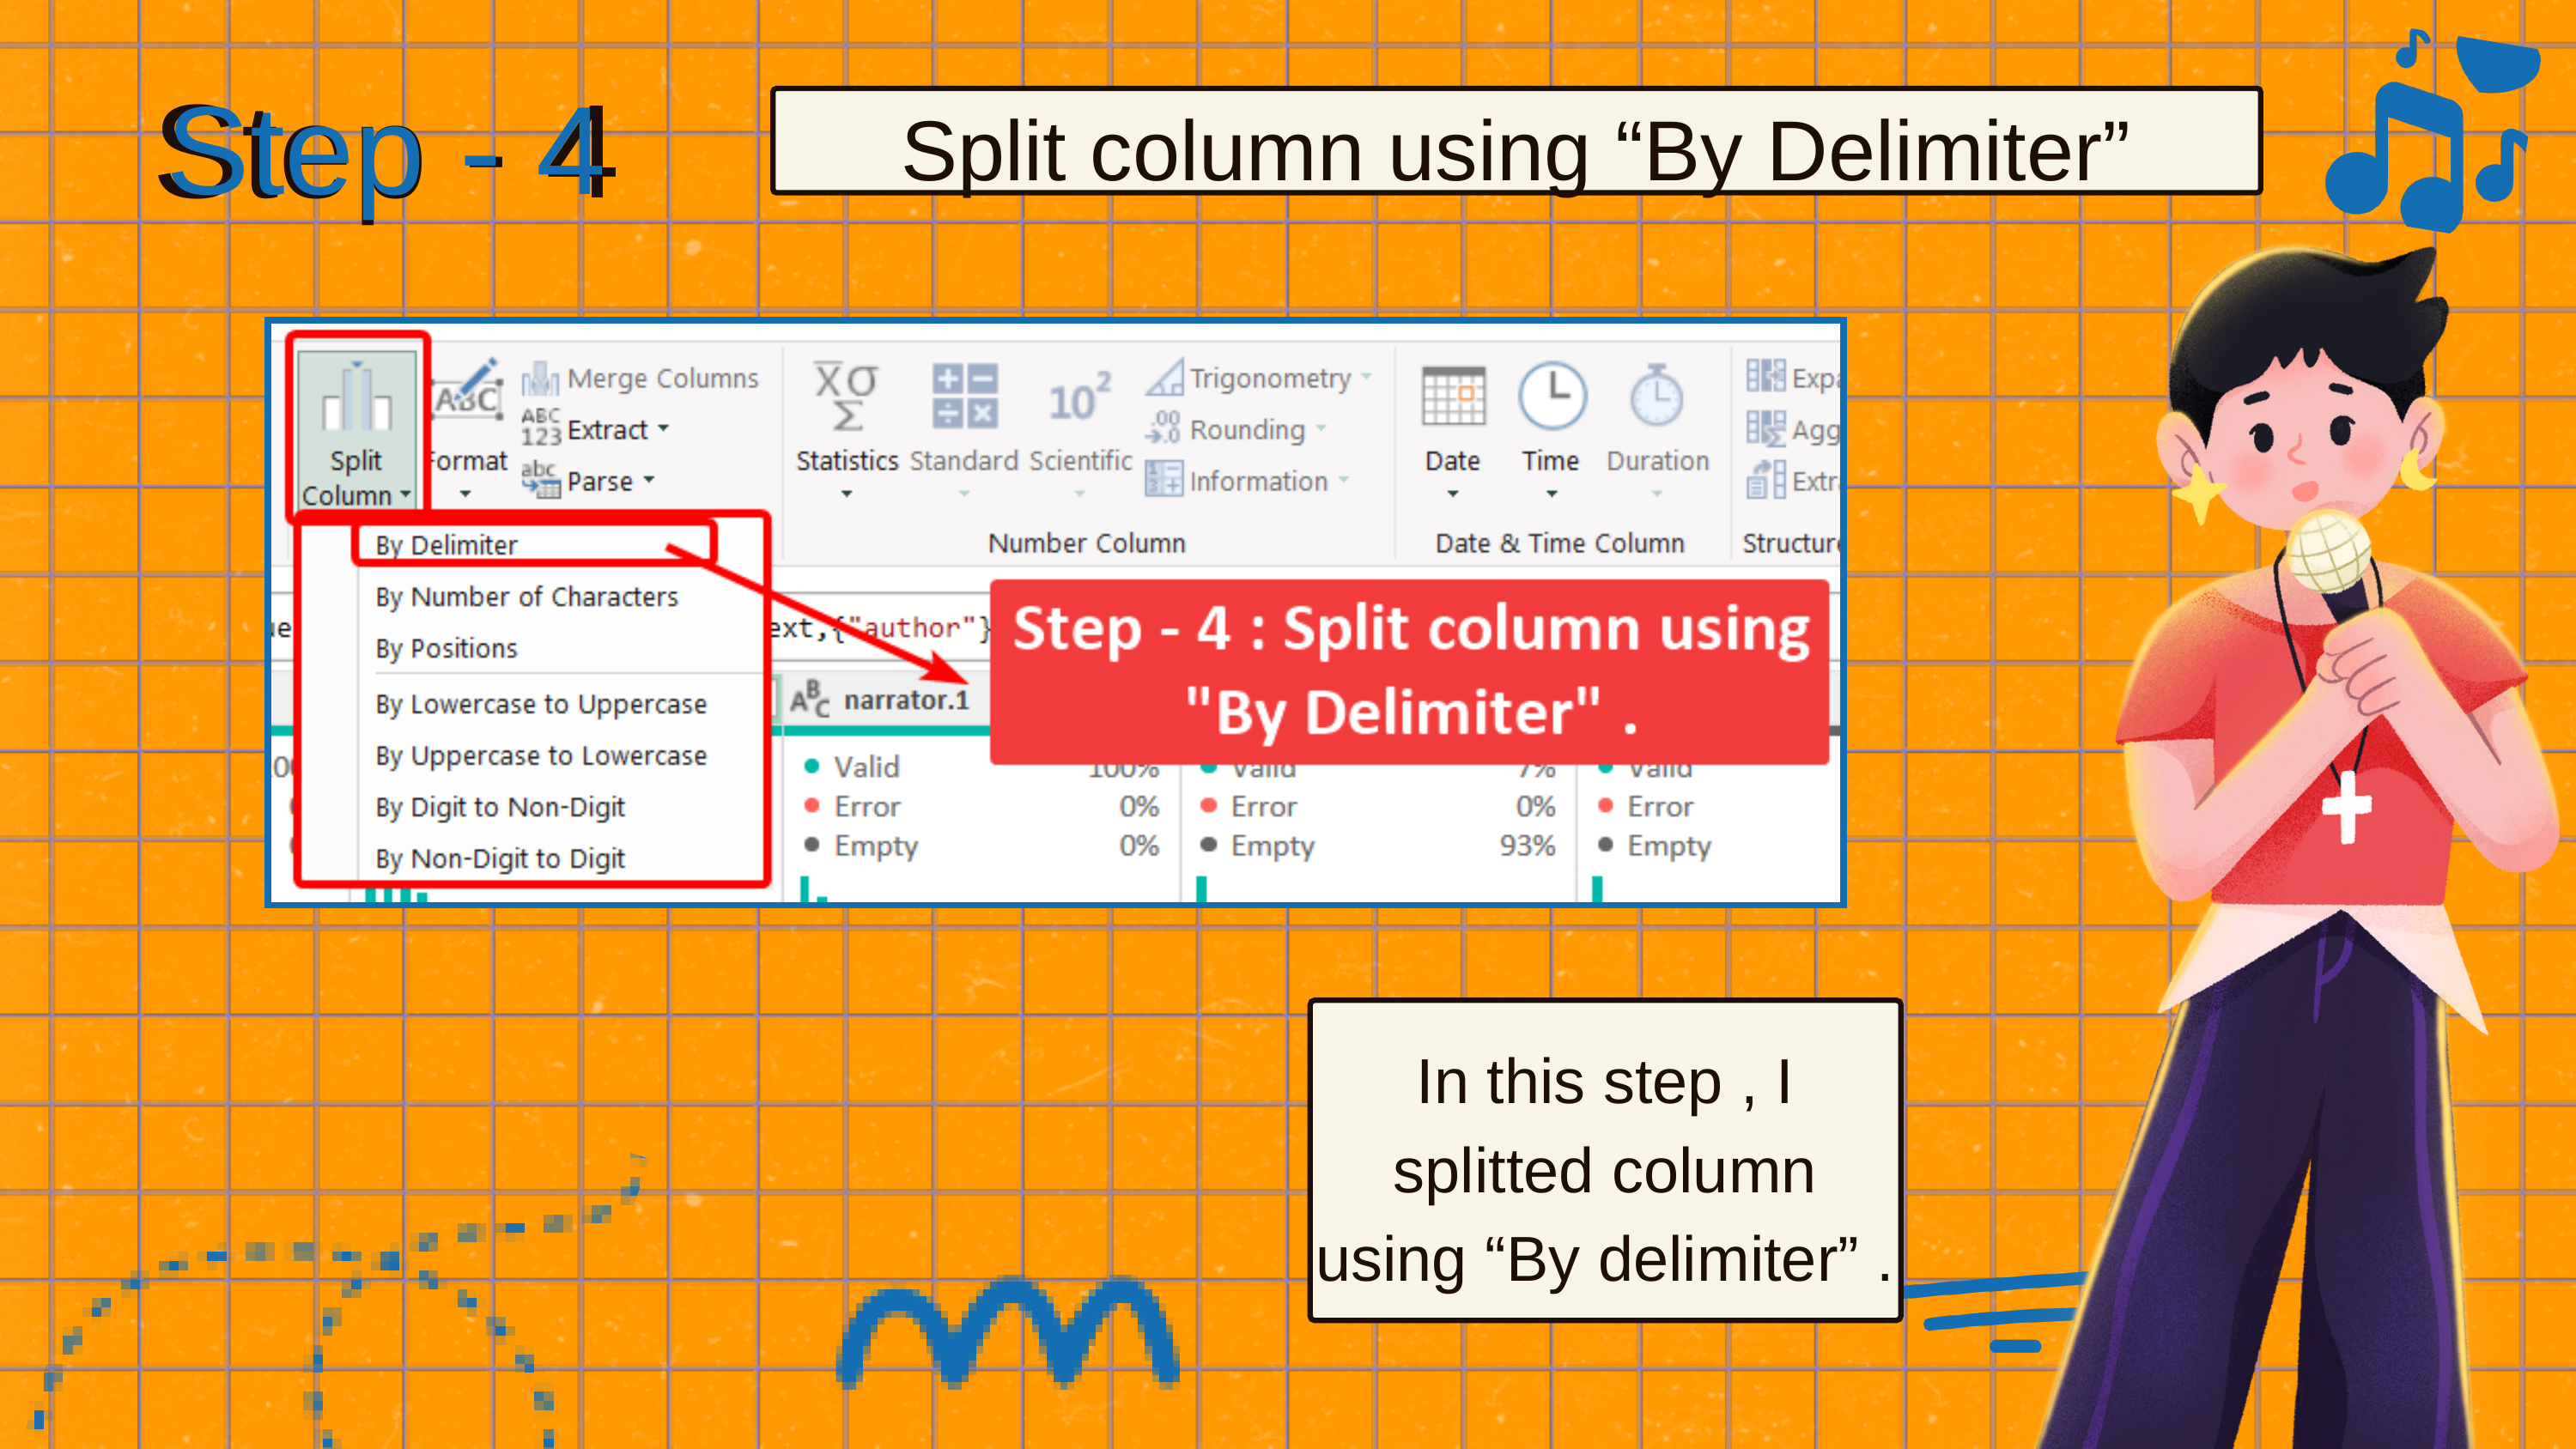

Step - 4
Split column using “By Delimiter”
Step - 4

In this step , I splitted column using “By delimiter” .